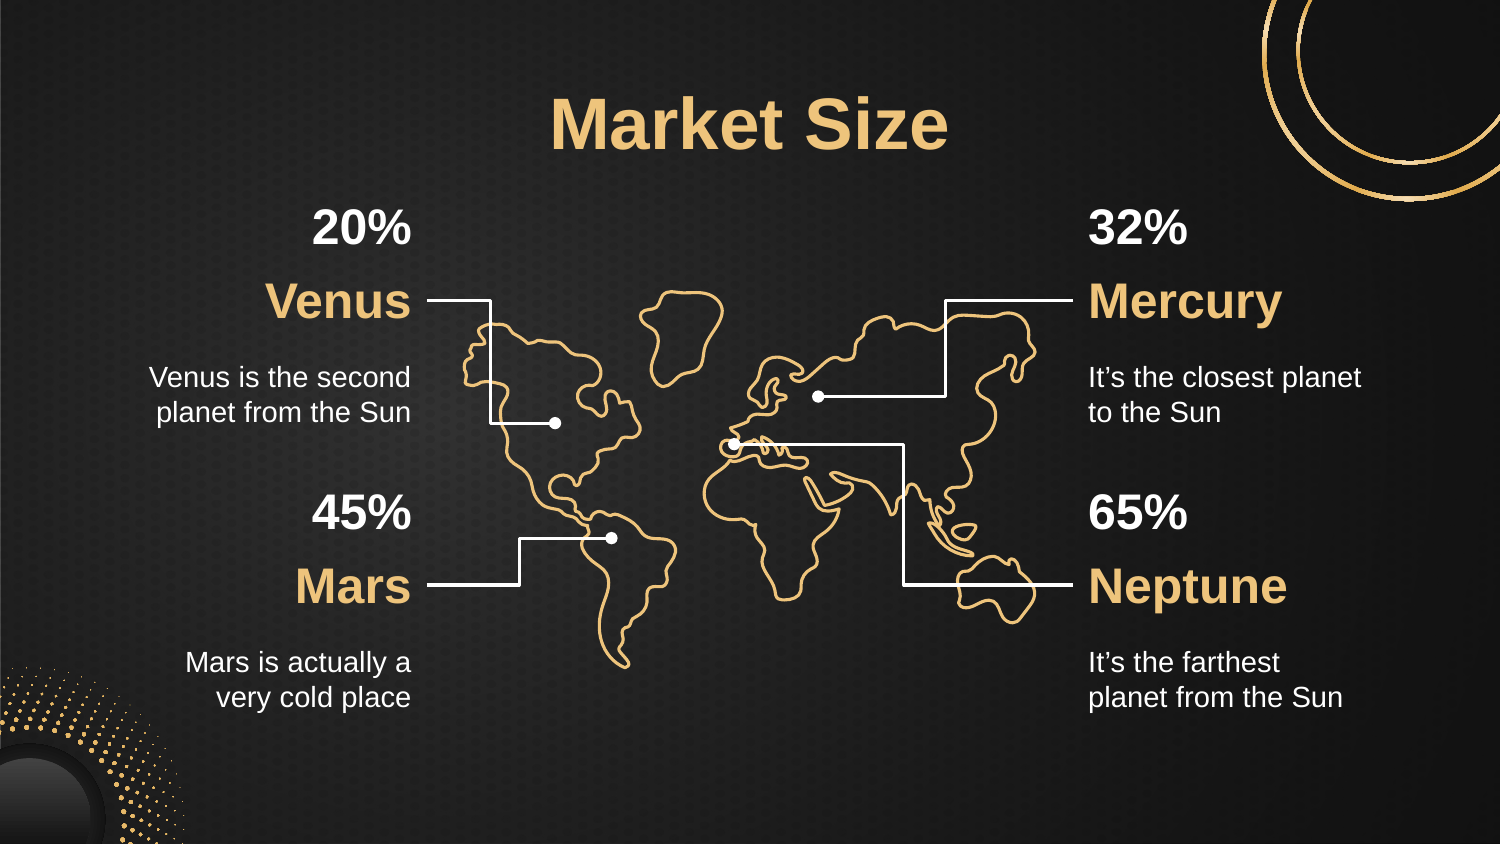

# Market Size
20%
32%
Venus
Mercury

Venus is the second planet from the Sun
It’s the closest planet to the Sun
45%
65%
Mars
Neptune
Mars is actually a very cold place
It’s the farthest planet from the Sun